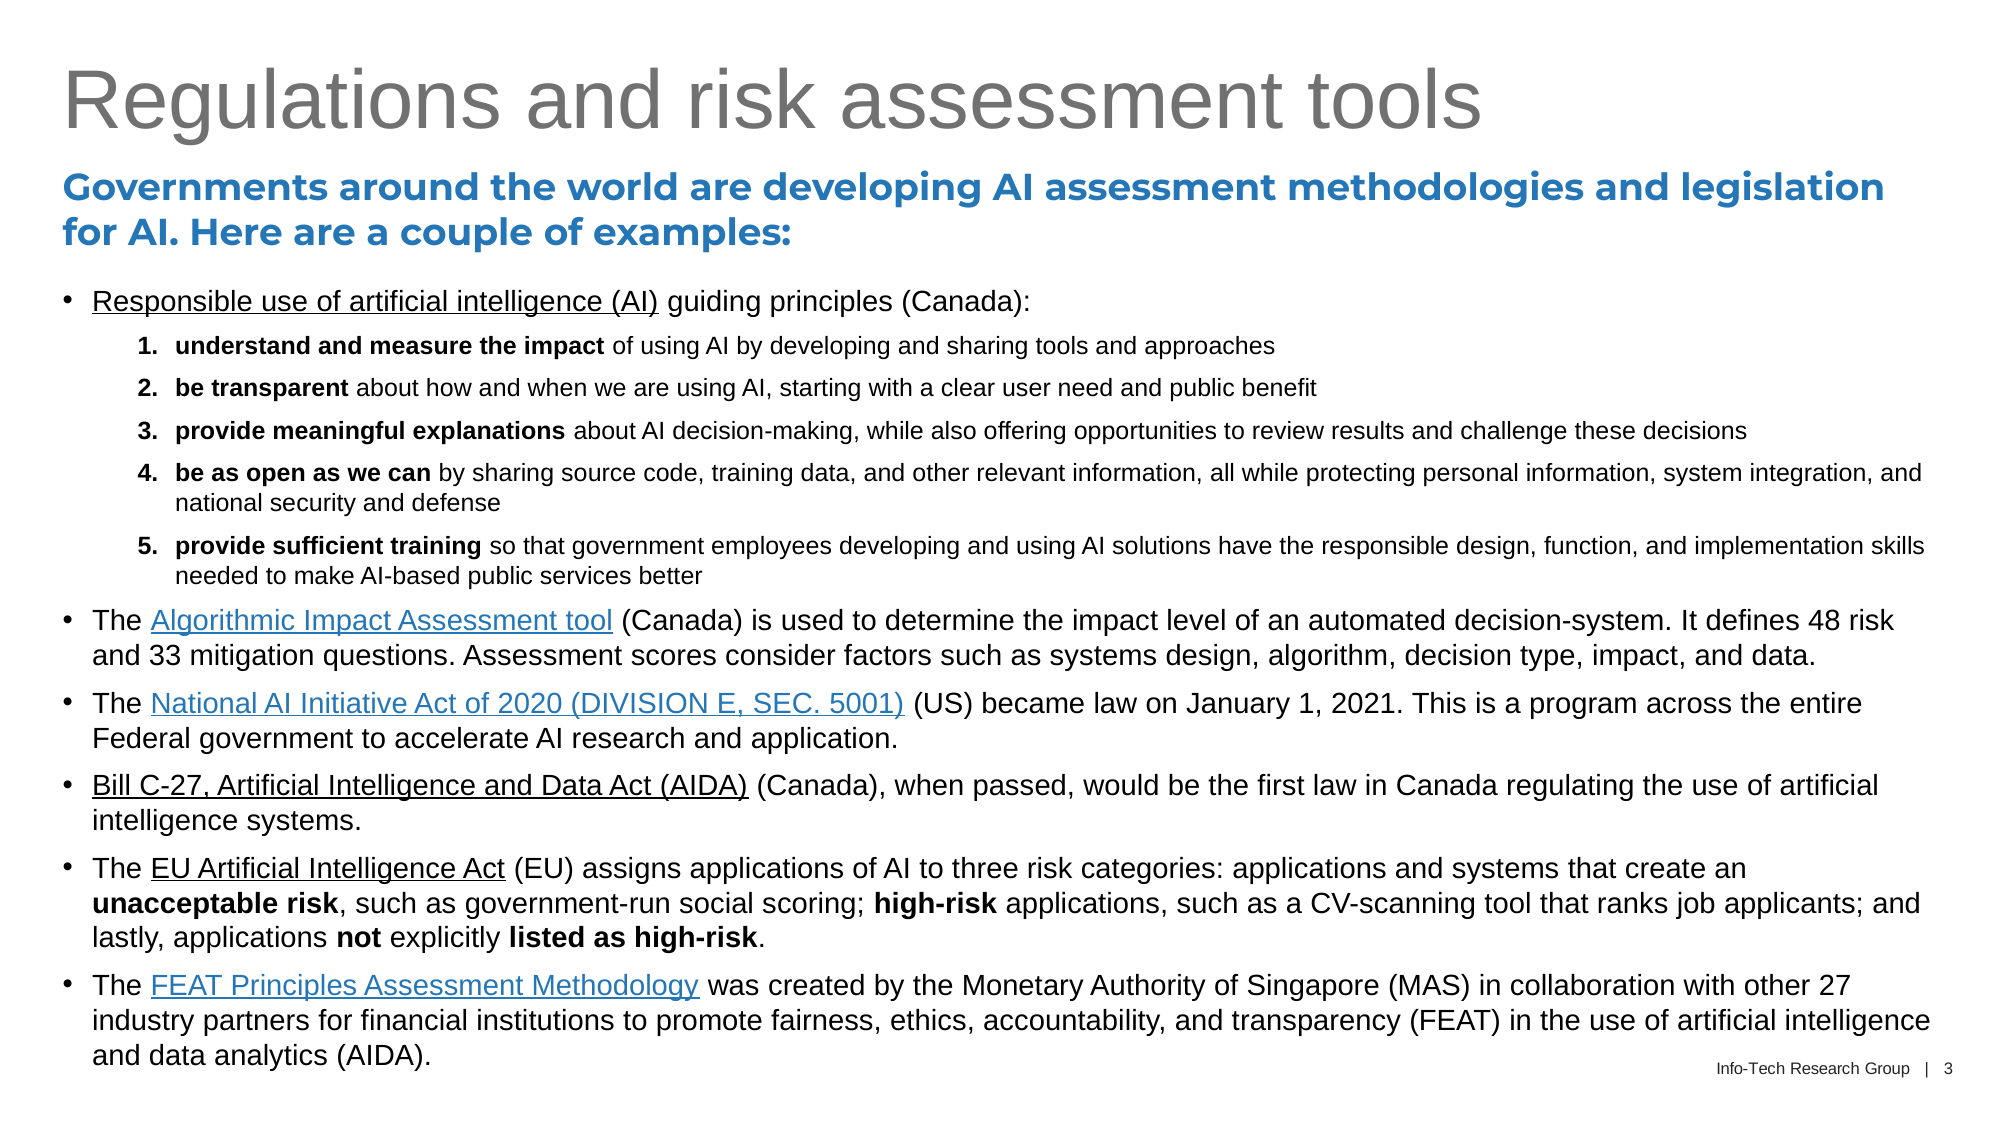

# Regulations and risk assessment tools
Governments around the world are developing AI assessment methodologies and legislation for AI. Here are a couple of examples:
Responsible use of artificial intelligence (AI) guiding principles (Canada):
understand and measure the impact of using AI by developing and sharing tools and approaches
be transparent about how and when we are using AI, starting with a clear user need and public benefit
provide meaningful explanations about AI decision-making, while also offering opportunities to review results and challenge these decisions
be as open as we can by sharing source code, training data, and other relevant information, all while protecting personal information, system integration, and national security and defense
provide sufficient training so that government employees developing and using AI solutions have the responsible design, function, and implementation skills needed to make AI-based public services better
The Algorithmic Impact Assessment tool (Canada) is used to determine the impact level of an automated decision-system. It defines 48 risk and 33 mitigation questions. Assessment scores consider factors such as systems design, algorithm, decision type, impact, and data.
The National AI Initiative Act of 2020 (DIVISION E, SEC. 5001) (US) became law on January 1, 2021. This is a program across the entire Federal government to accelerate AI research and application.
Bill C-27, Artificial Intelligence and Data Act (AIDA) (Canada), when passed, would be the first law in Canada regulating the use of artificial intelligence systems.
The EU Artificial Intelligence Act (EU) assigns applications of AI to three risk categories: applications and systems that create an unacceptable risk, such as government-run social scoring; high-risk applications, such as a CV-scanning tool that ranks job applicants; and lastly, applications not explicitly listed as high-risk.
The FEAT Principles Assessment Methodology was created by the Monetary Authority of Singapore (MAS) in collaboration with other 27 industry partners for financial institutions to promote fairness, ethics, accountability, and transparency (FEAT) in the use of artificial intelligence and data analytics (AIDA).